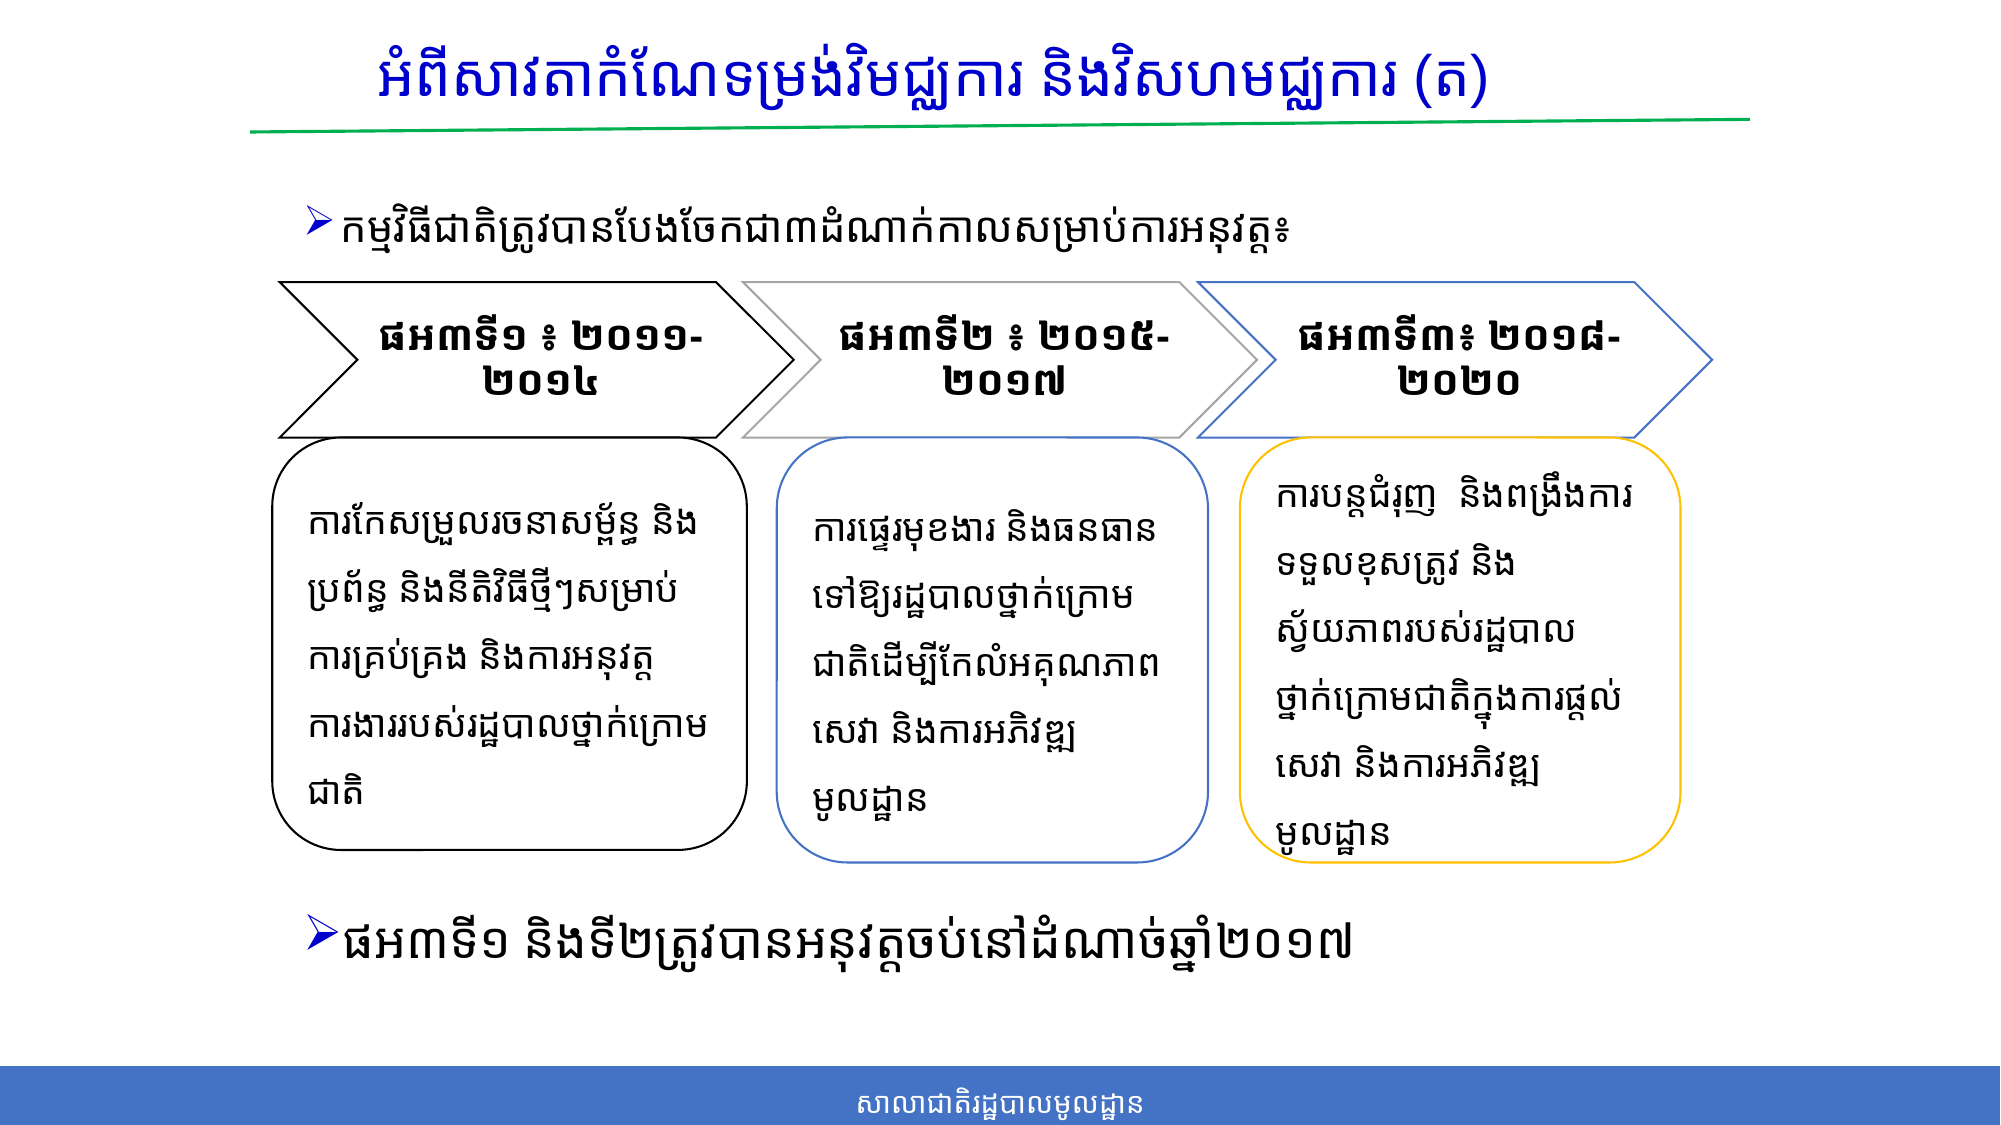

# អំពីសាវតាកំណែទម្រង់វិមជ្ឈការ និងវិសហមជ្ឈការ (ត)

កម្មវិធីជាតិត្រូវបានបែងចែកជា៣ដំណាក់កាលសម្រាប់ការអនុវត្ត៖
ផអ៣ទី១ ៖ ២០១១-២០១៤
ផអ៣ទី២ ៖ ២០១៥-២០១៧
ផអ៣ទី៣៖ ២០១៨-២០២០
ការកែសម្រួលរចនាសម្ព័ន្ធ និងប្រព័ន្ធ និងនីតិវិធីថ្មីៗសម្រាប់ការគ្រប់គ្រង និងការអនុវត្តការងាររបស់រដ្ឋបាលថ្នាក់ក្រោមជាតិ
ការផ្ទេរមុខងារ និងធនធានទៅឱ្យរដ្ឋបាល​ថ្នាក់ក្រោមជាតិដើម្បីកែលំអគុណភាពសេវា និងការអភិវឌ្ឍមូលដ្ឋាន
ការបន្តជំរុញ  និងពង្រឹងការទទួល​ខុសត្រូវ និងស្វ័យភាព​​របស់រដ្ឋបាលថ្នាក់ក្រោមជាតិក្នុងការផ្តល់សេវា និងការអភិវឌ្ឍមូលដ្ឋាន
ផអ៣ទី១ និងទី២ត្រូវបានអនុវត្តចប់នៅដំណាច់ឆ្នាំ២០១៧